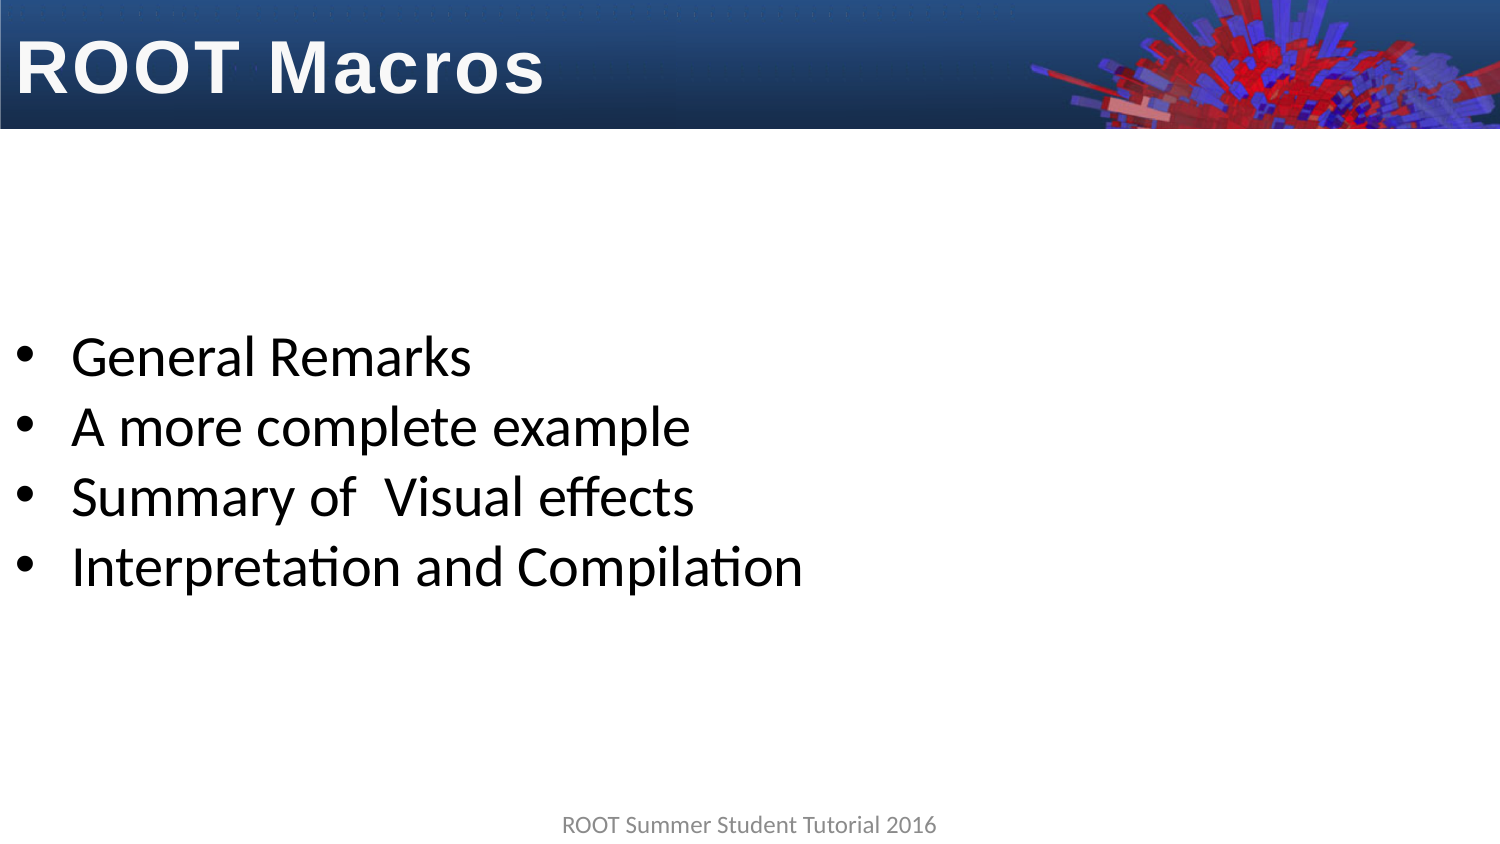

ROOT Macros
General Remarks
A more complete example
Summary of  Visual effects
Interpretation and Compilation
ROOT Summer Student Tutorial 2016